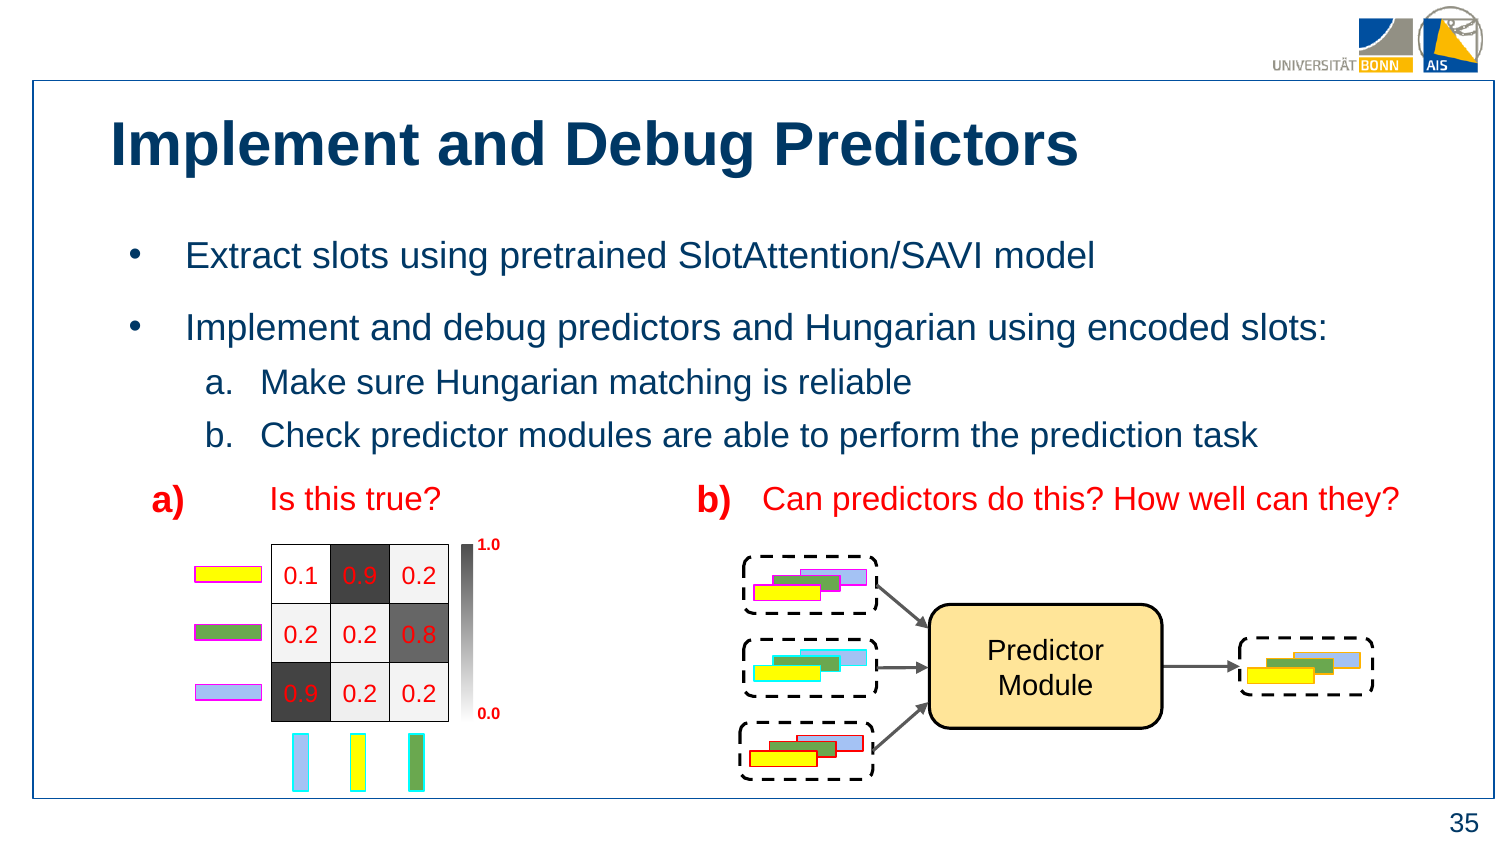

Implement and Debug Predictors
Extract slots using pretrained SlotAttention/SAVI model
Implement and debug predictors and Hungarian using encoded slots:
Make sure Hungarian matching is reliable
Check predictor modules are able to perform the prediction task
a)
b)
Is this true?
Can predictors do this? How well can they?
1.0

0.0

0.1
0.9
0.2
0.2
0.2
0.8
0.9
0.2
0.2

Predictor Module

35